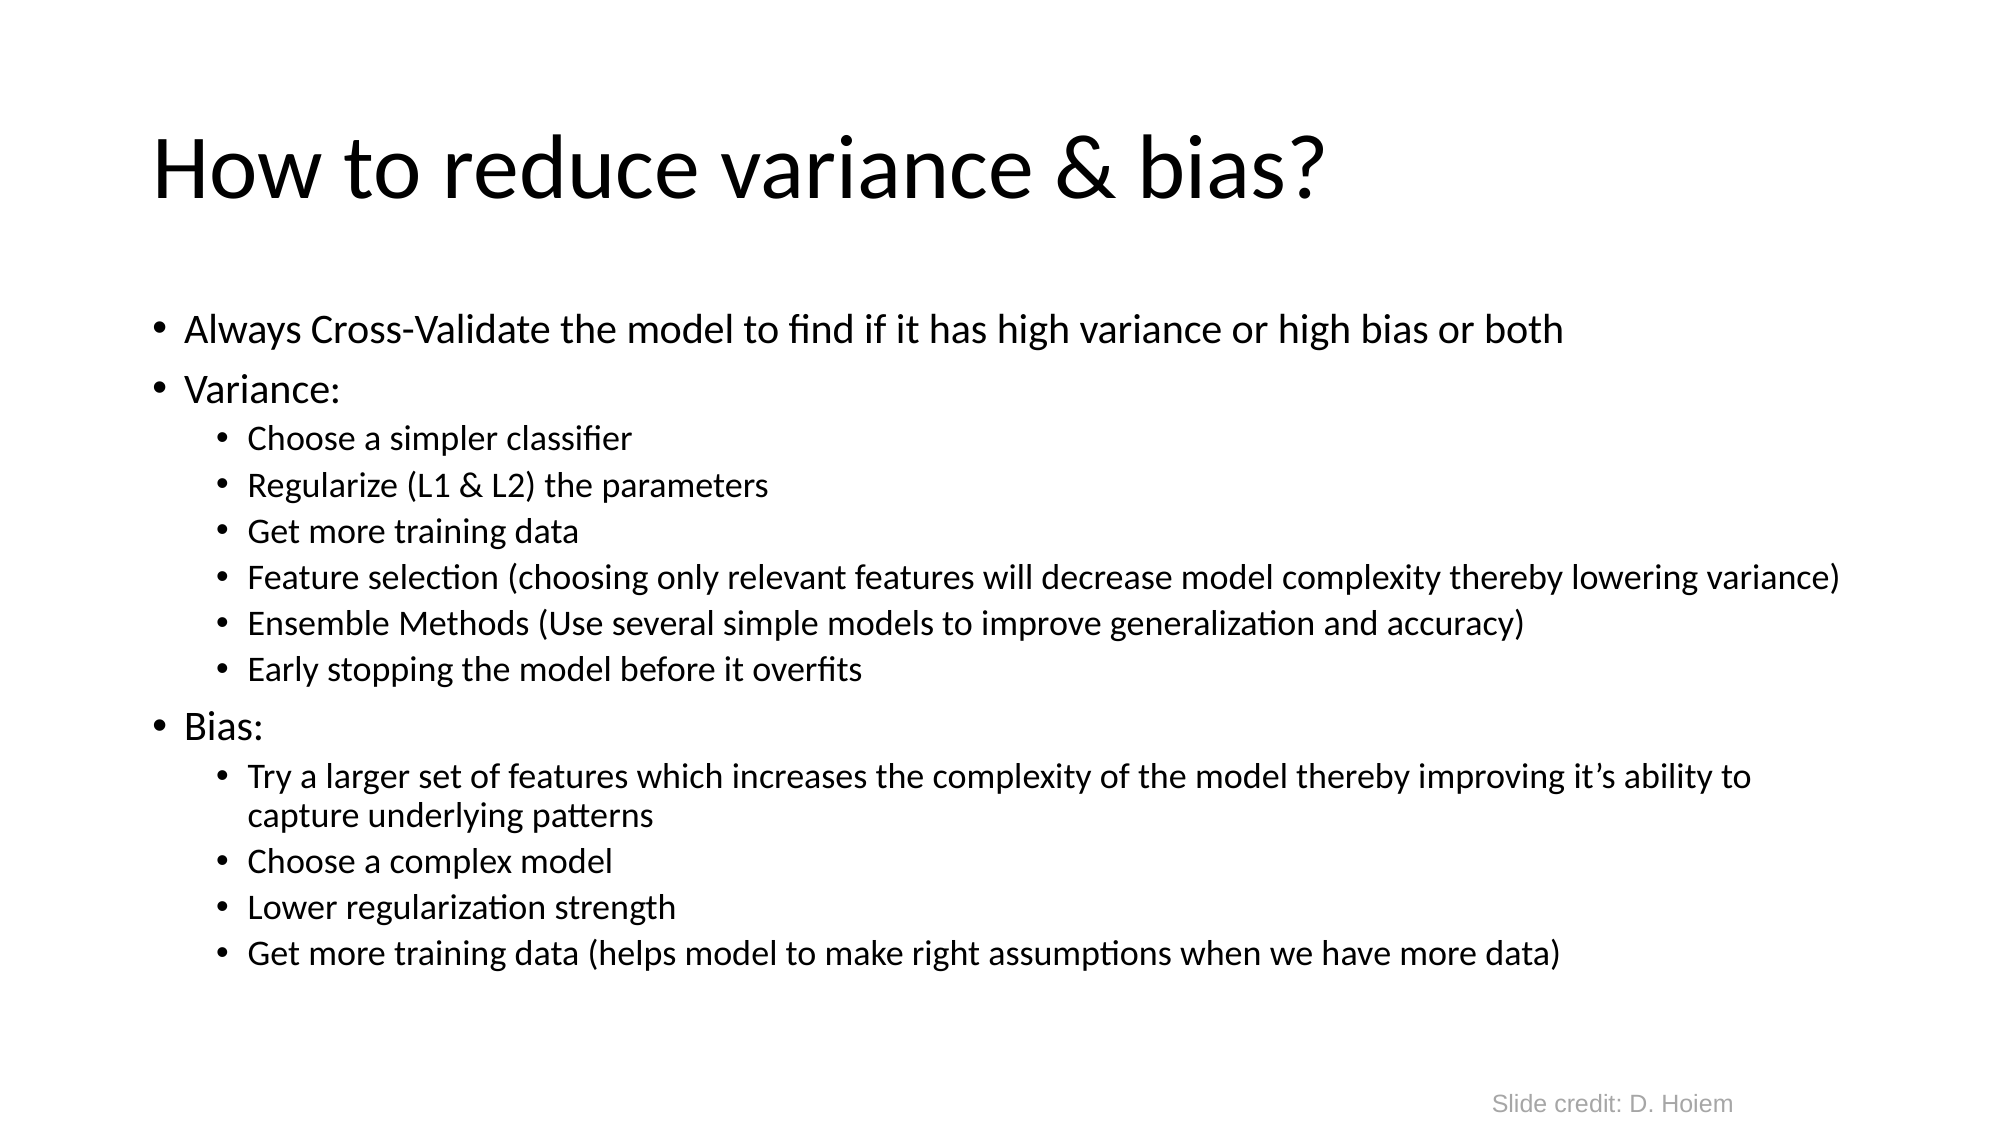

# How to reduce variance & bias?
Always Cross-Validate the model to find if it has high variance or high bias or both
Variance:
Choose a simpler classifier
Regularize (L1 & L2) the parameters
Get more training data
Feature selection (choosing only relevant features will decrease model complexity thereby lowering variance)
Ensemble Methods (Use several simple models to improve generalization and accuracy)
Early stopping the model before it overfits
Bias:
Try a larger set of features which increases the complexity of the model thereby improving it’s ability to capture underlying patterns
Choose a complex model
Lower regularization strength
Get more training data (helps model to make right assumptions when we have more data)

Slide credit: D. Hoiem